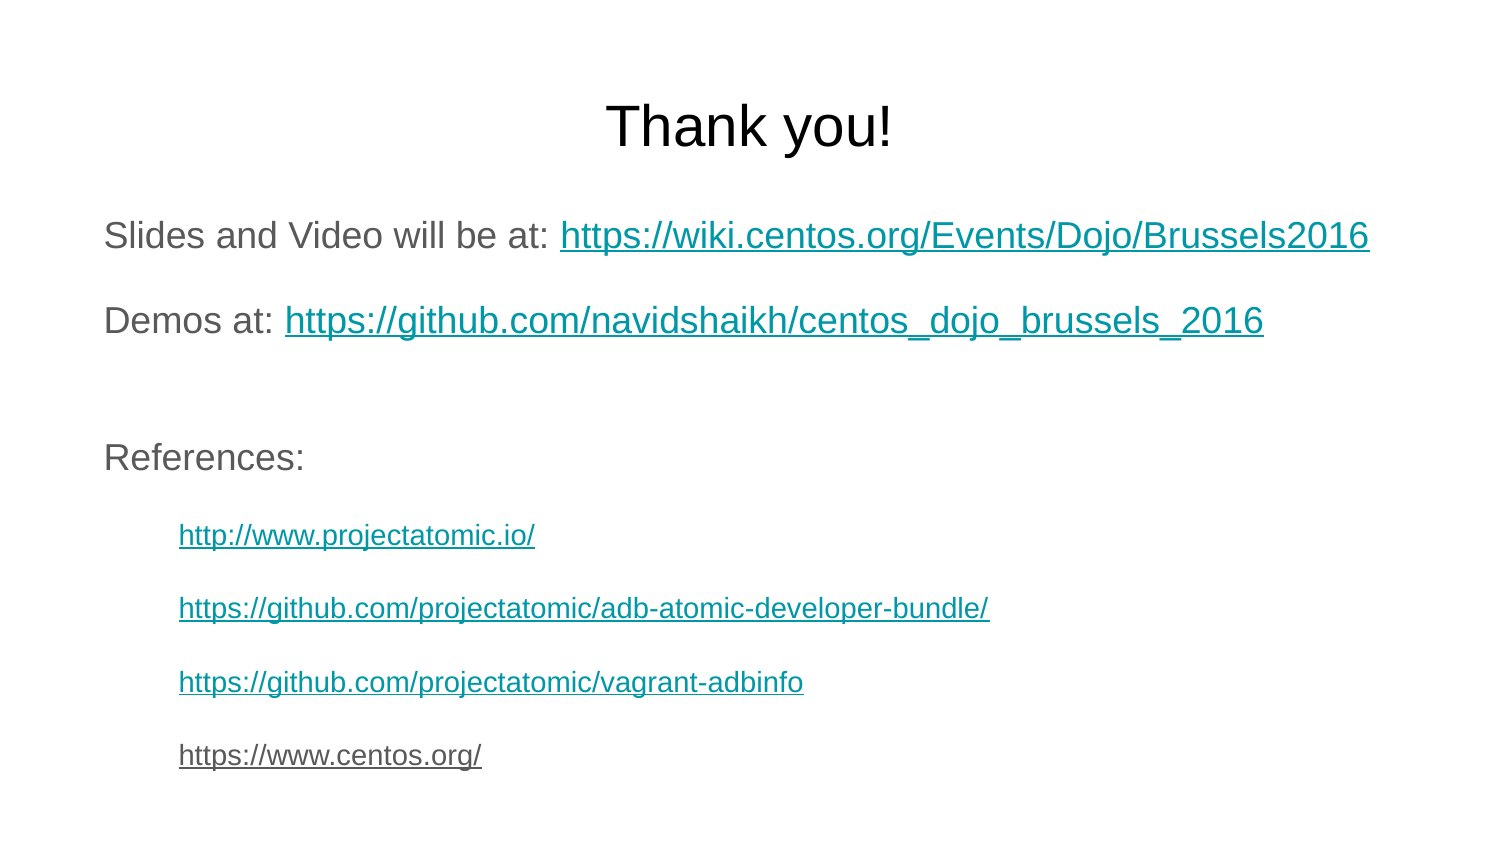

# Thank you!
Slides and Video will be at: https://wiki.centos.org/Events/Dojo/Brussels2016
Demos at: https://github.com/navidshaikh/centos_dojo_brussels_2016
References:
http://www.projectatomic.io/
https://github.com/projectatomic/adb-atomic-developer-bundle/
https://github.com/projectatomic/vagrant-adbinfo
https://www.centos.org/
Navid Shaikh (@swordphilic)
Brian “bex” Exelbierd (@bexelbie)